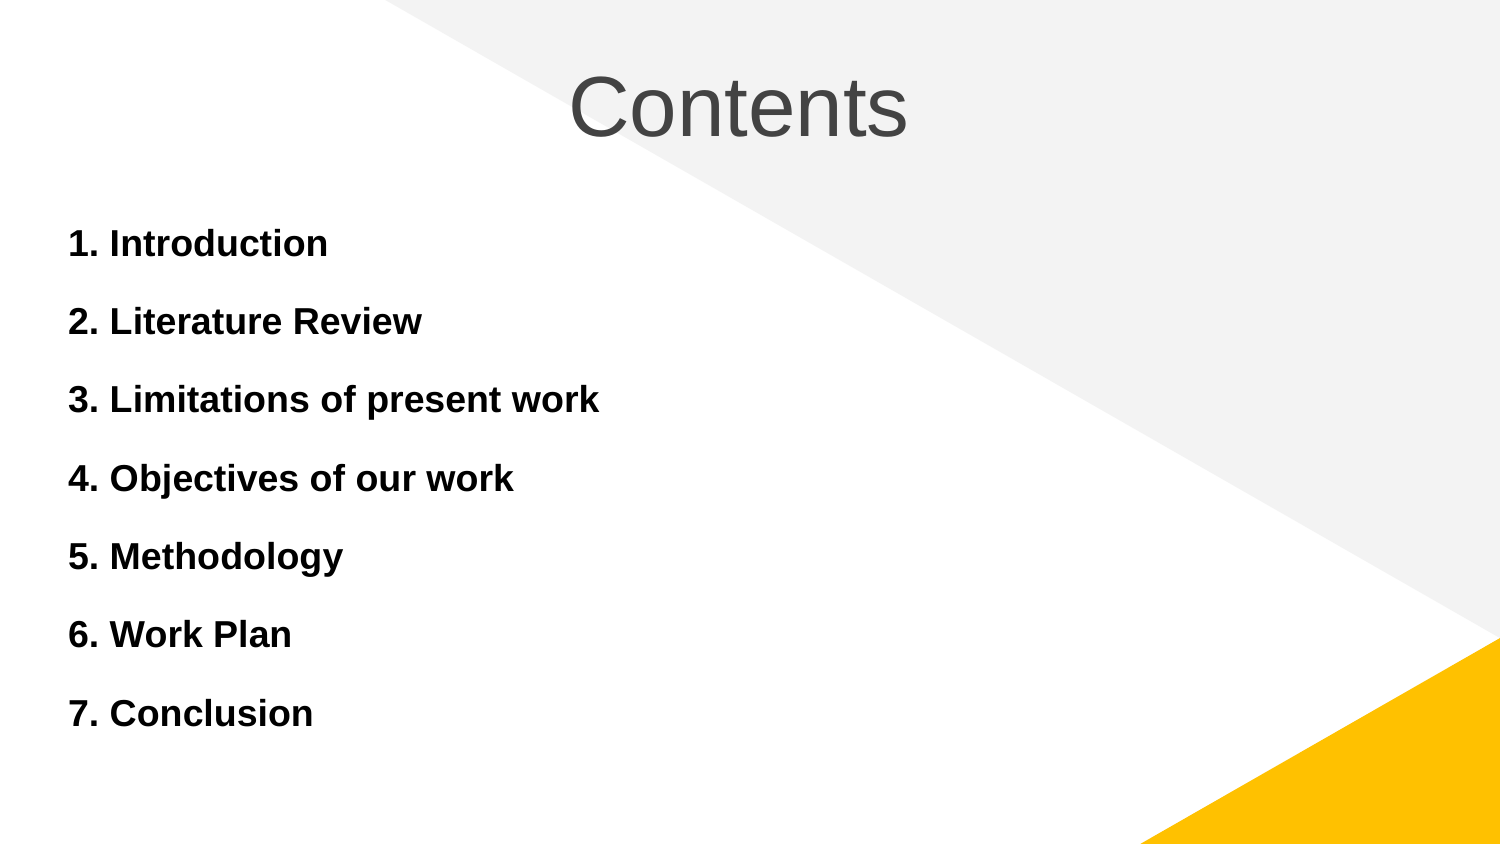

# Contents
1. Introduction
2. Literature Review
3. Limitations of present work
4. Objectives of our work
5. Methodology
6. Work Plan
7. Conclusion